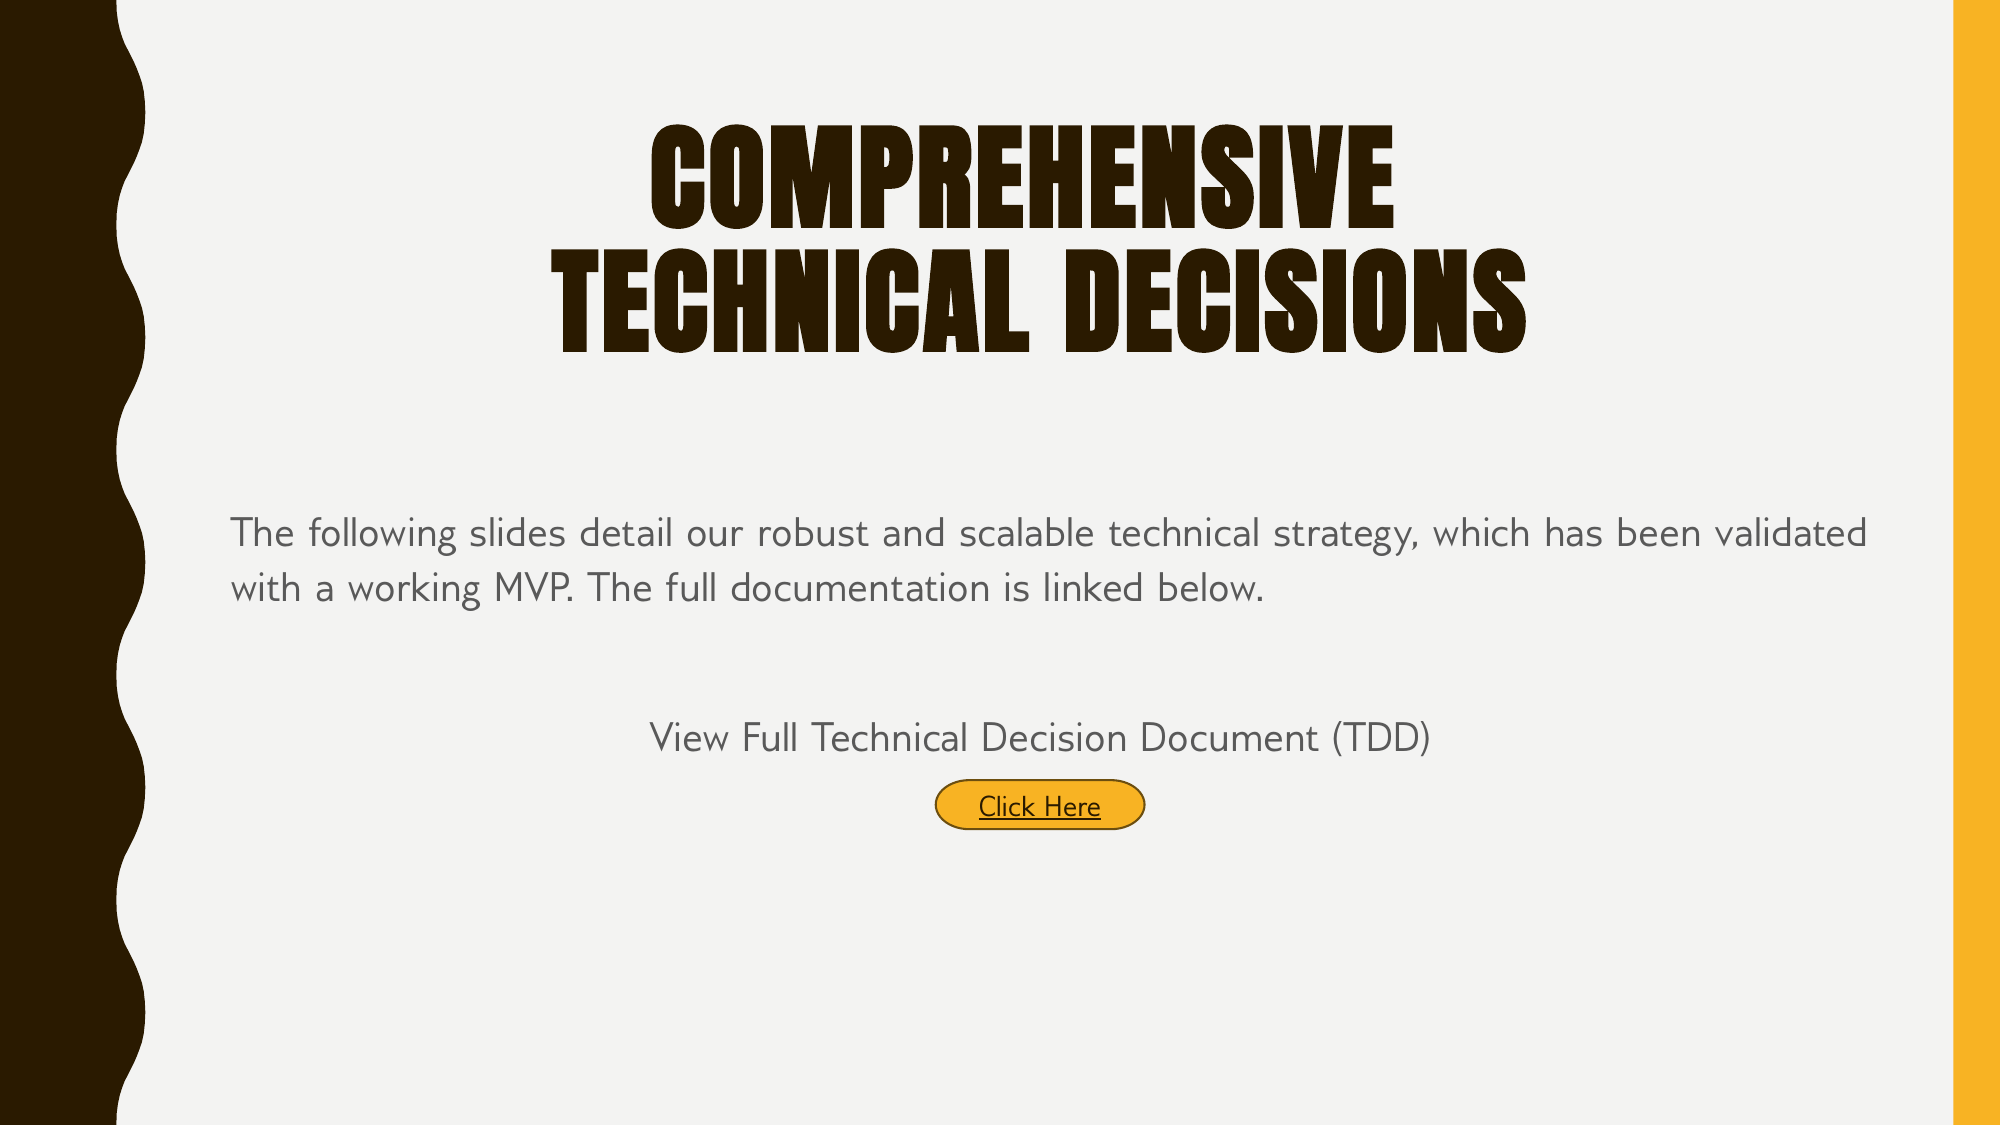

# Comprehensive Technical Decisions
The following slides detail our robust and scalable technical strategy, which has been validated with a working MVP. The full documentation is linked below.
View Full Technical Decision Document (TDD)
Click Here